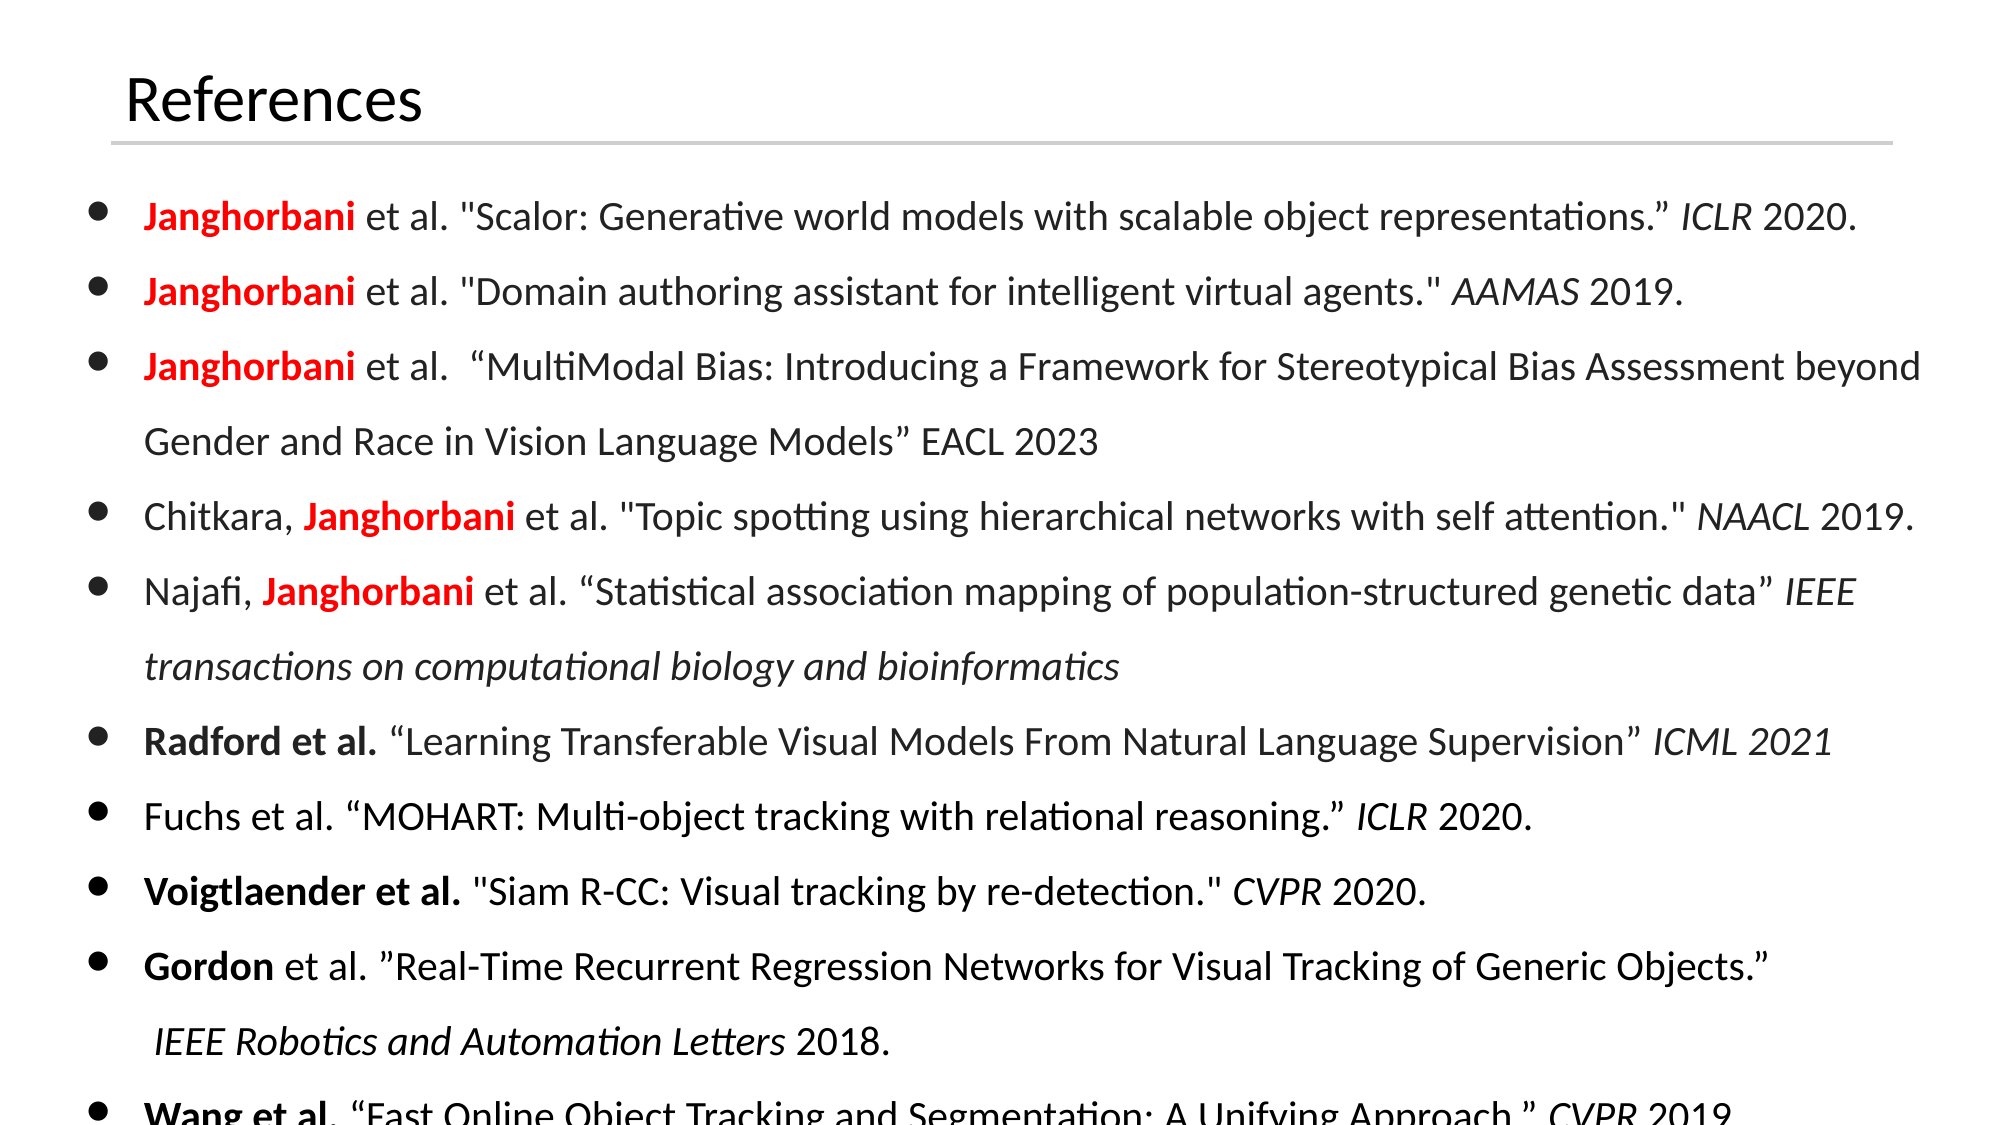

References

Janghorbani et al. "Scalor: Generative world models with scalable object representations.” ICLR 2020.
Janghorbani et al. "Domain authoring assistant for intelligent virtual agents." AAMAS 2019.
Janghorbani et al.  “MultiModal Bias: Introducing a Framework for Stereotypical Bias Assessment beyond Gender and Race in Vision Language Models” EACL 2023
Chitkara, Janghorbani et al. "Topic spotting using hierarchical networks with self attention." NAACL 2019.
Najafi, Janghorbani et al. “Statistical association mapping of population-structured genetic data” IEEE transactions on computational biology and bioinformatics
Radford et al. “Learning Transferable Visual Models From Natural Language Supervision” ICML 2021
Fuchs et al. “MOHART: Multi-object tracking with relational reasoning.” ICLR 2020.
Voigtlaender et al. "Siam R-CC: Visual tracking by re-detection." CVPR 2020.
Gordon et al. ”Real-Time Recurrent Regression Networks for Visual Tracking of Generic Objects.”                        IEEE Robotics and Automation Letters 2018.
Wang et al. “Fast Online Object Tracking and Segmentation: A Unifying Approach.” CVPR 2019.
Zhan et al. “A Simple Baseline for Multi-Object Tracking.” ArXiv 2020.